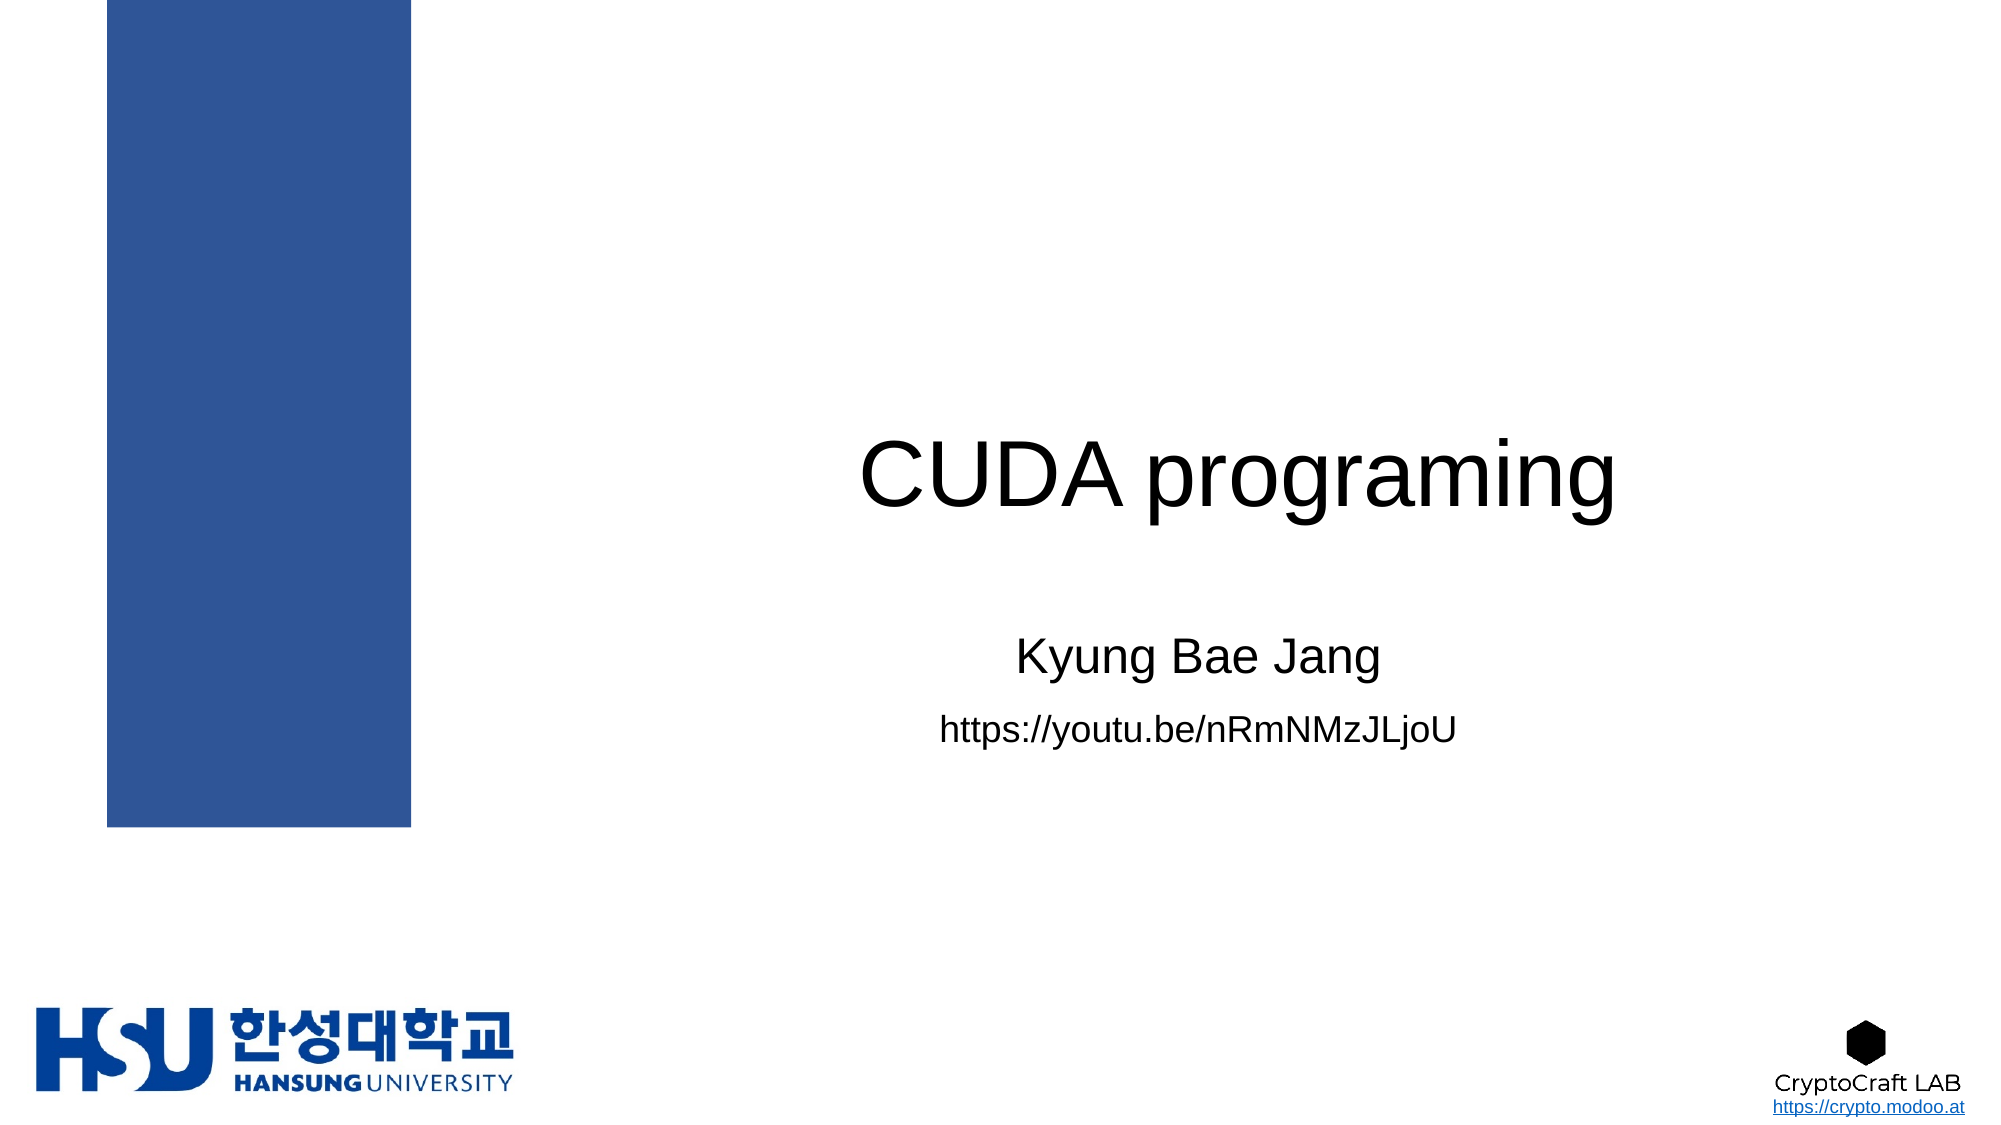

# CUDA programing
Kyung Bae Jang
https://youtu.be/nRmNMzJLjoU